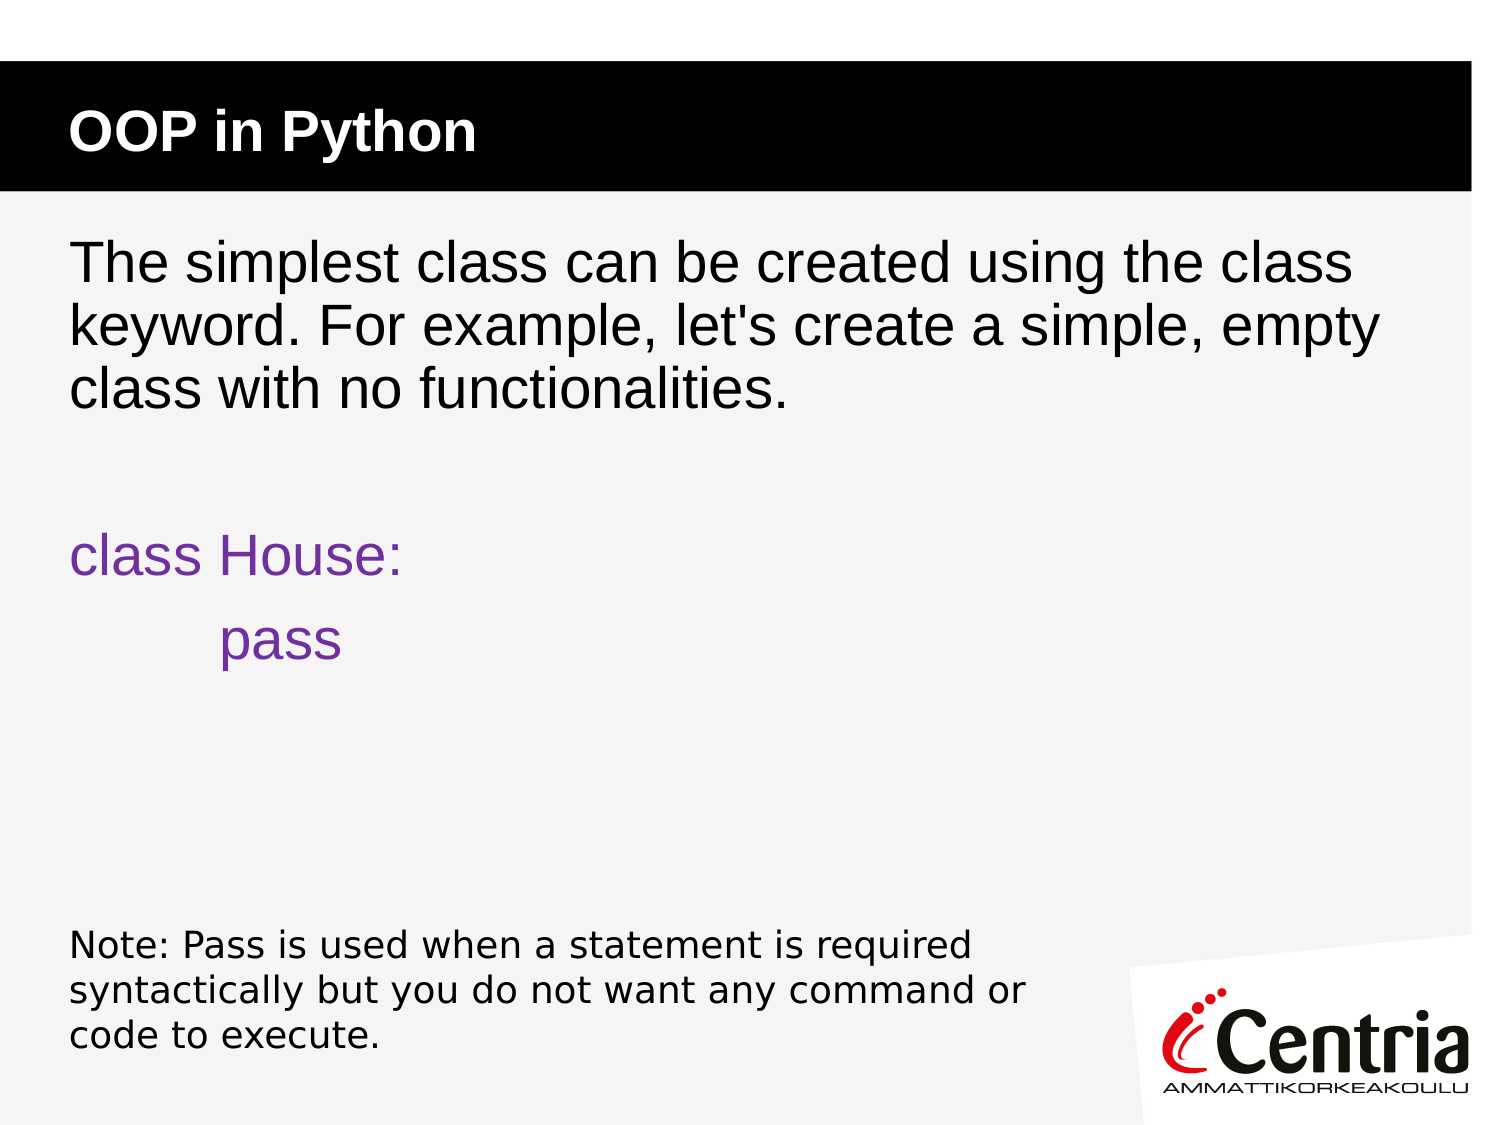

OOP in Python
The simplest class can be created using the class keyword. For example, let's create a simple, empty class with no functionalities.

class House:
	pass
Note: Pass is used when a statement is required syntactically but you do not want any command or code to execute.